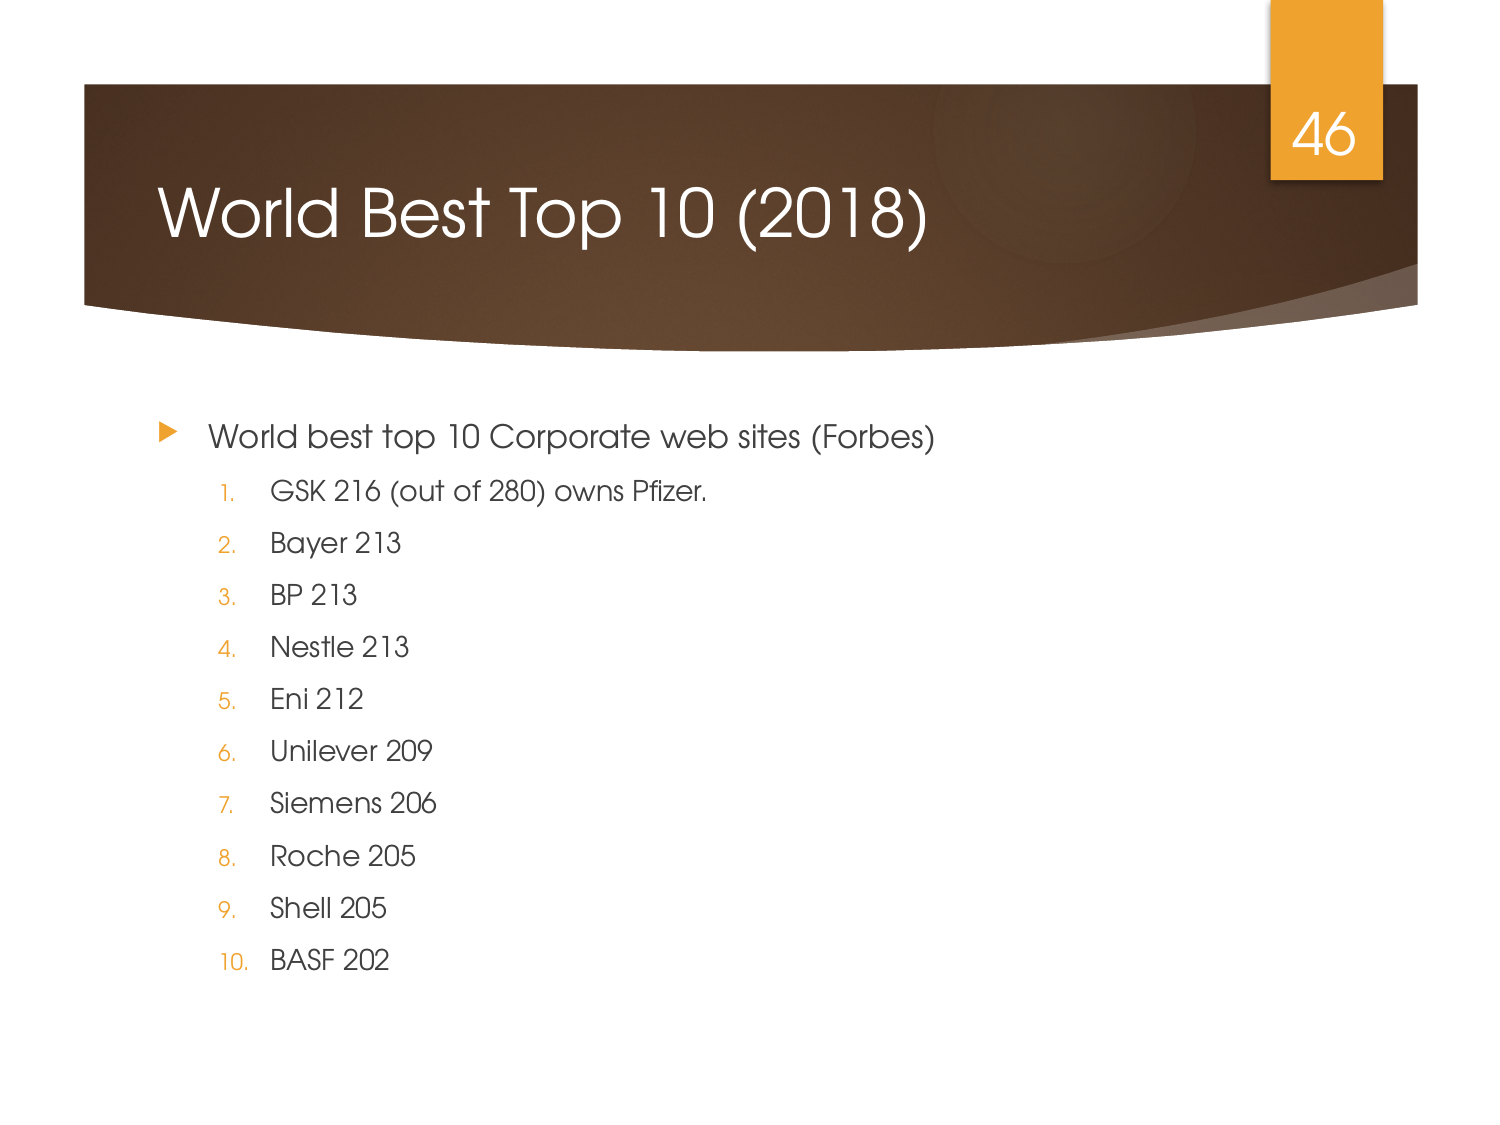

46
# World Best Top 10 (2018)
World best top 10 Corporate web sites (Forbes)
GSK 216 (out of 280) owns Pfizer.
Bayer 213
BP 213
Nestle 213
Eni 212
Unilever 209
Siemens 206
Roche 205
Shell 205
BASF 202